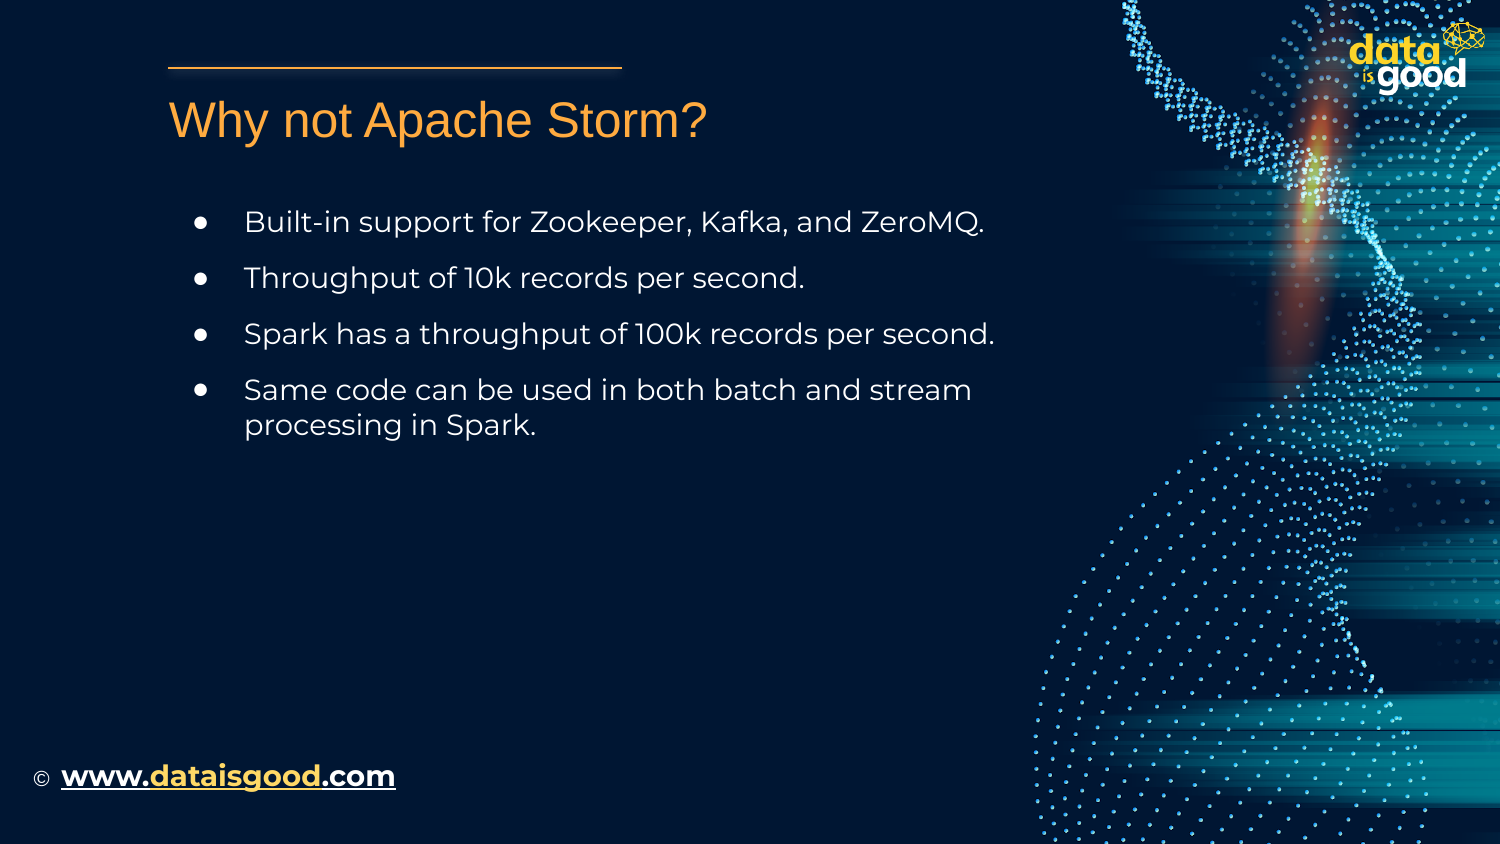

# Why not Apache Storm?
Built-in support for Zookeeper, Kafka, and ZeroMQ.
Throughput of 10k records per second.
Spark has a throughput of 100k records per second.
Same code can be used in both batch and stream processing in Spark.